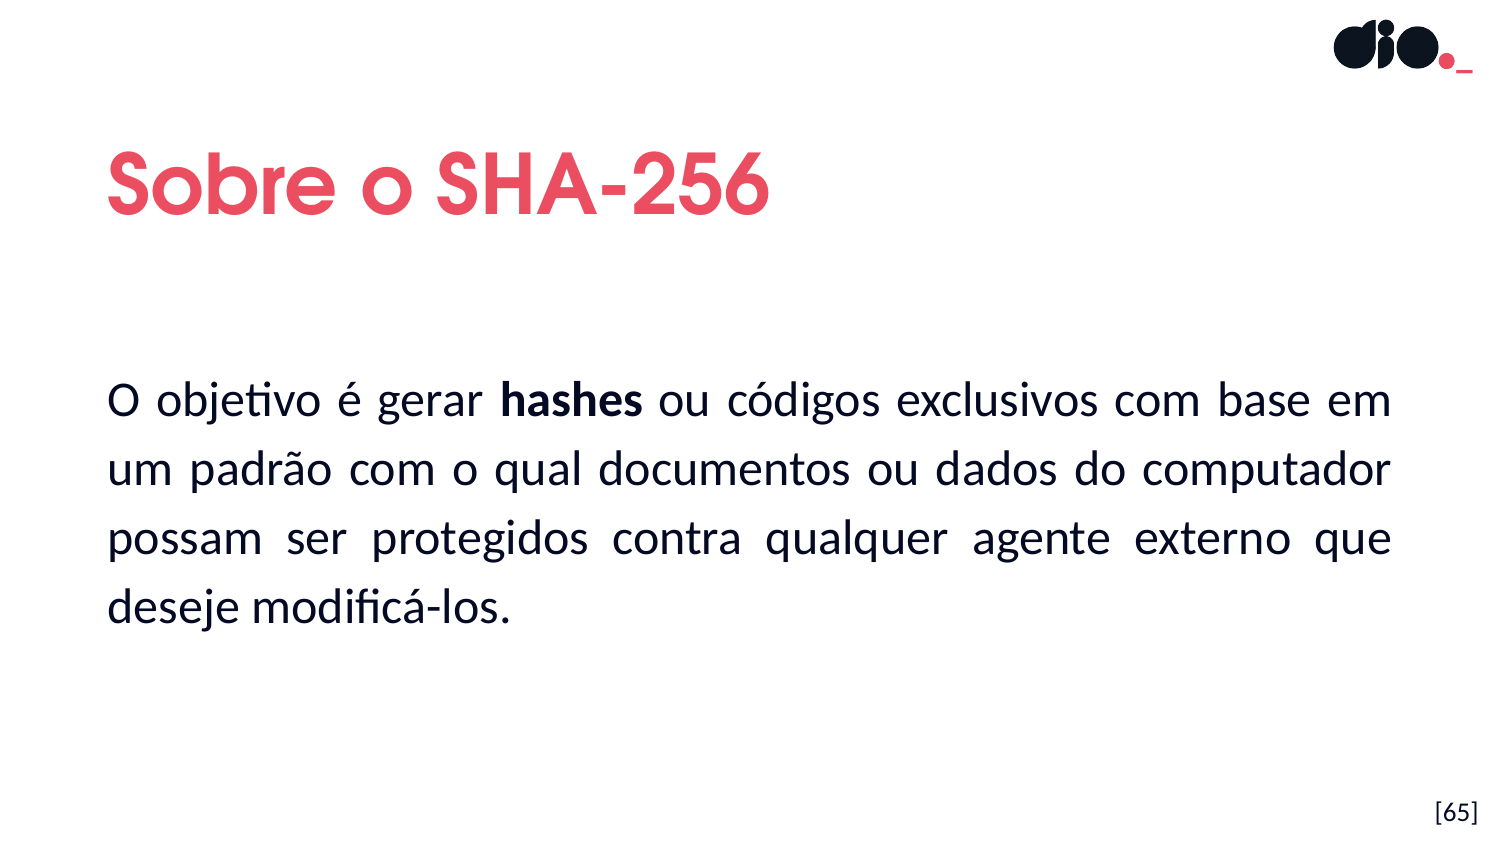

Sobre o SHA-256
O objetivo é gerar hashes ou códigos exclusivos com base em um padrão com o qual documentos ou dados do computador possam ser protegidos contra qualquer agente externo que deseje modificá-los.
[65]